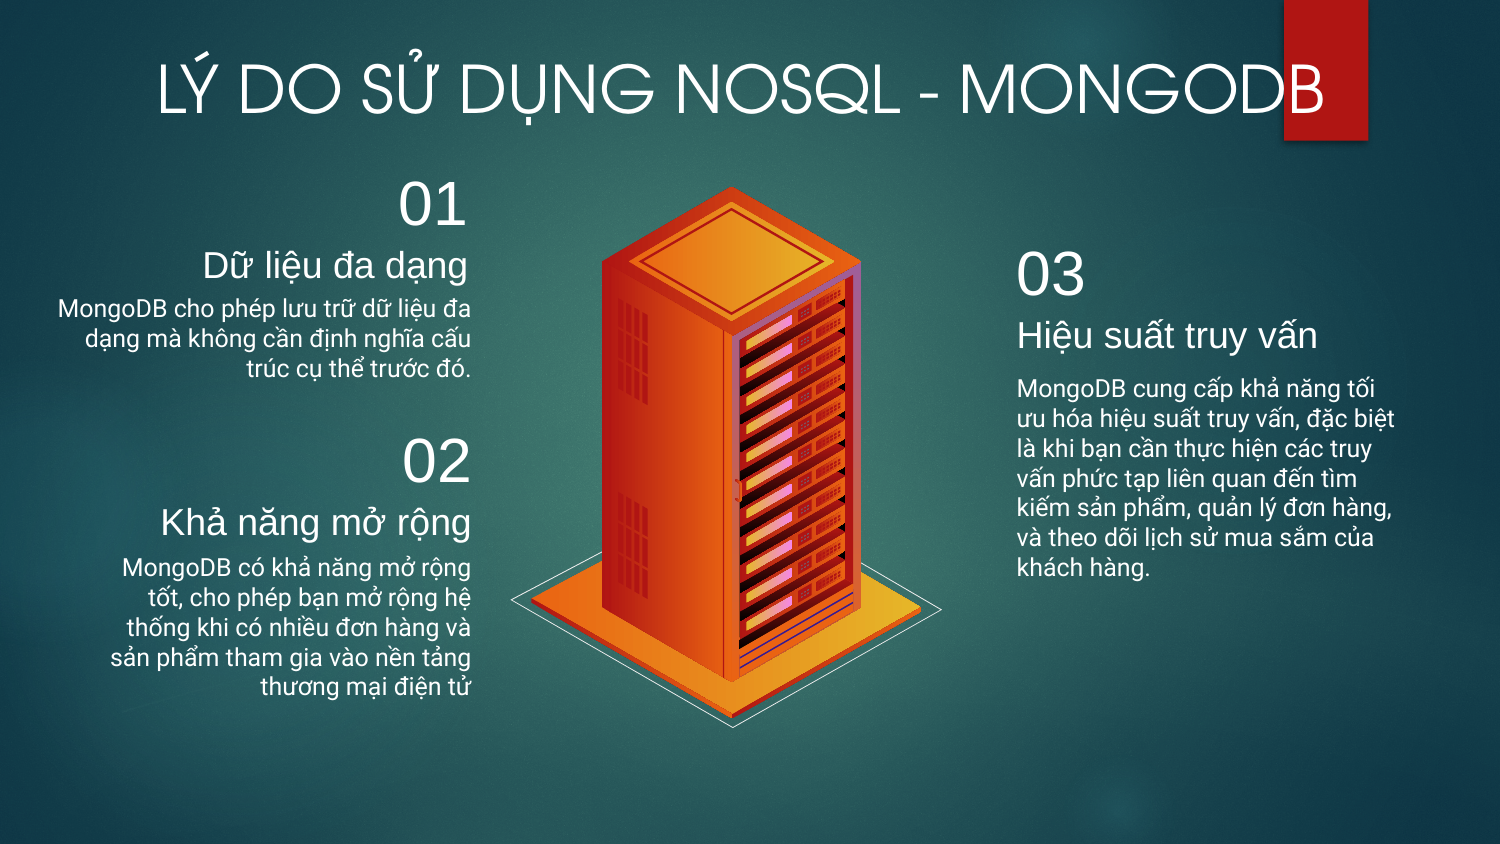

# LÝ DO SỬ DỤNG NOSQL - MONGODB
01
Dữ liệu đa dạng
MongoDB cho phép lưu trữ dữ liệu đa dạng mà không cần định nghĩa cấu trúc cụ thể trước đó.

03
Hiệu suất truy vấn
MongoDB cung cấp khả năng tối ưu hóa hiệu suất truy vấn, đặc biệt là khi bạn cần thực hiện các truy vấn phức tạp liên quan đến tìm kiếm sản phẩm, quản lý đơn hàng, và theo dõi lịch sử mua sắm của khách hàng.
02
Khả năng mở rộng
MongoDB có khả năng mở rộng tốt, cho phép bạn mở rộng hệ thống khi có nhiều đơn hàng và sản phẩm tham gia vào nền tảng thương mại điện tử